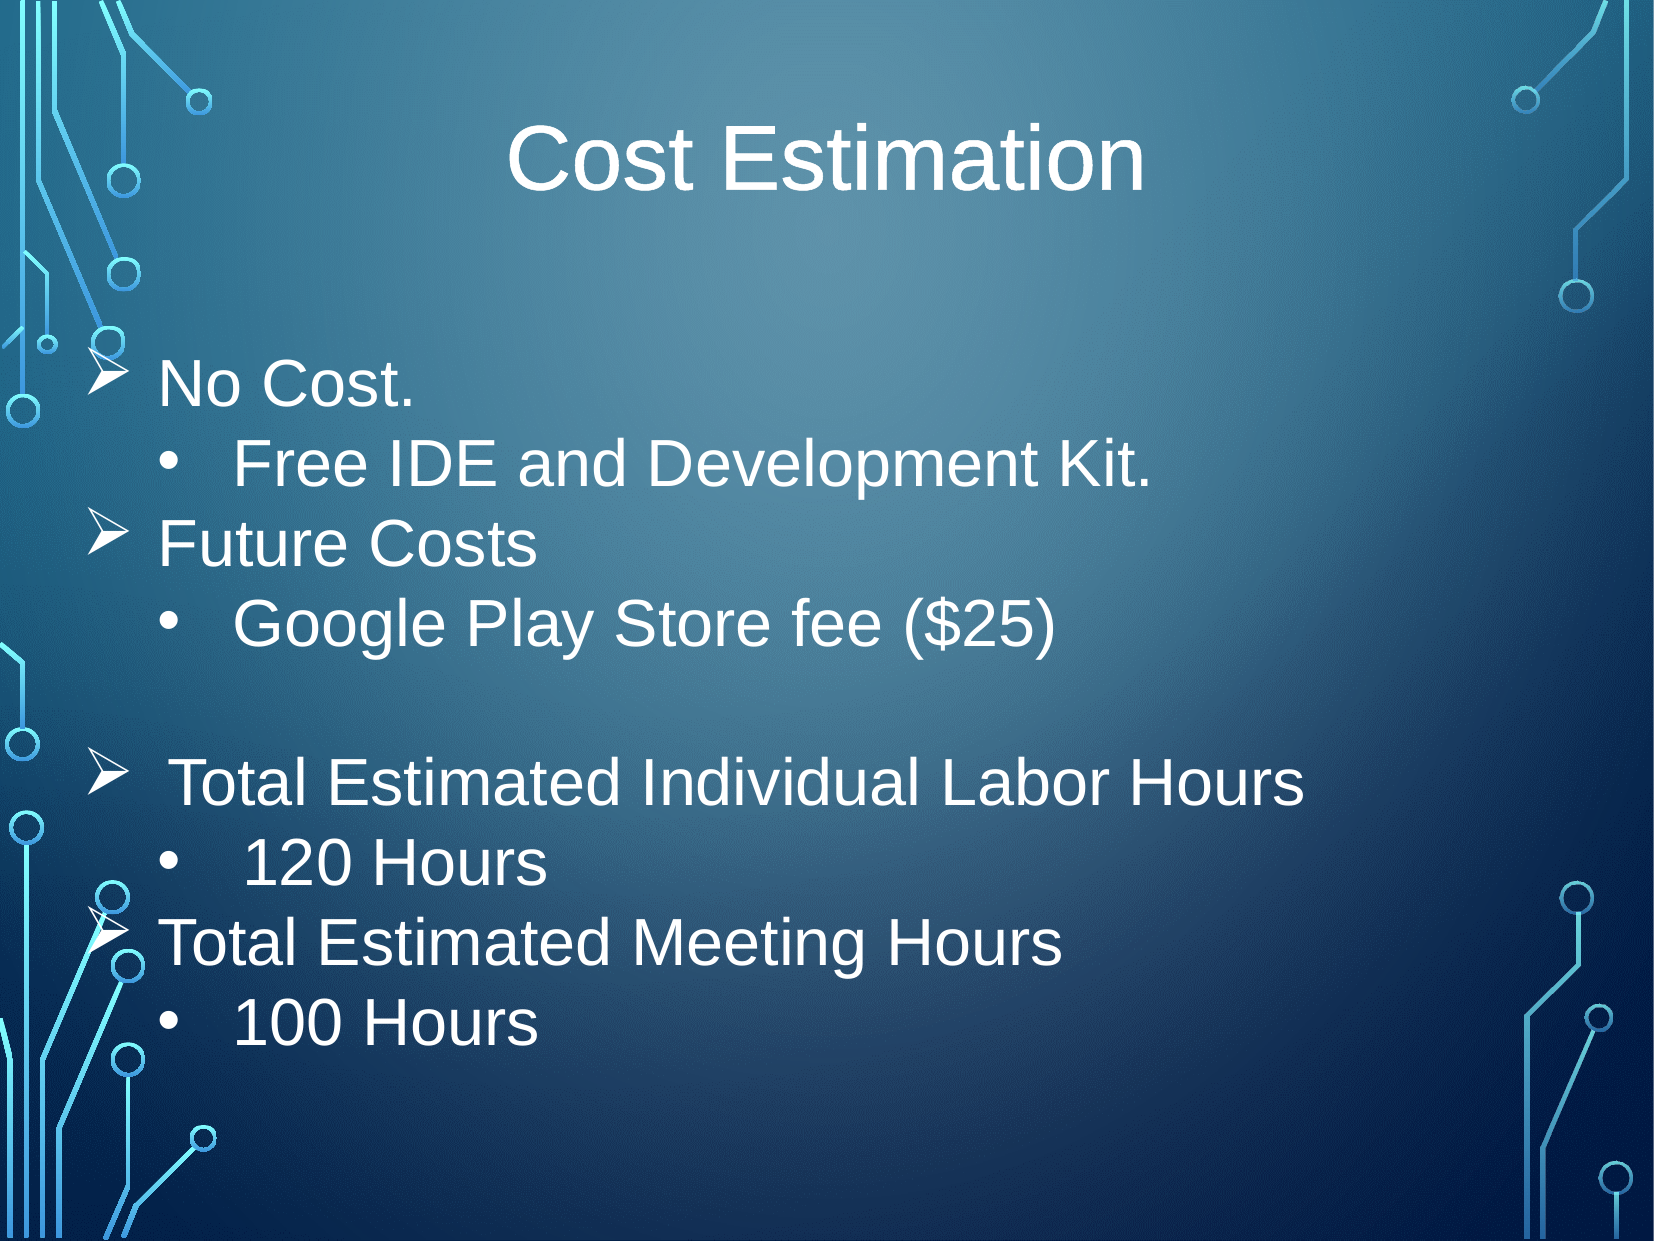

Cost Estimation
No Cost.
Free IDE and Development Kit.
Future Costs
Google Play Store fee ($25)

Total Estimated Individual Labor Hours
120 Hours
Total Estimated Meeting Hours
100 Hours